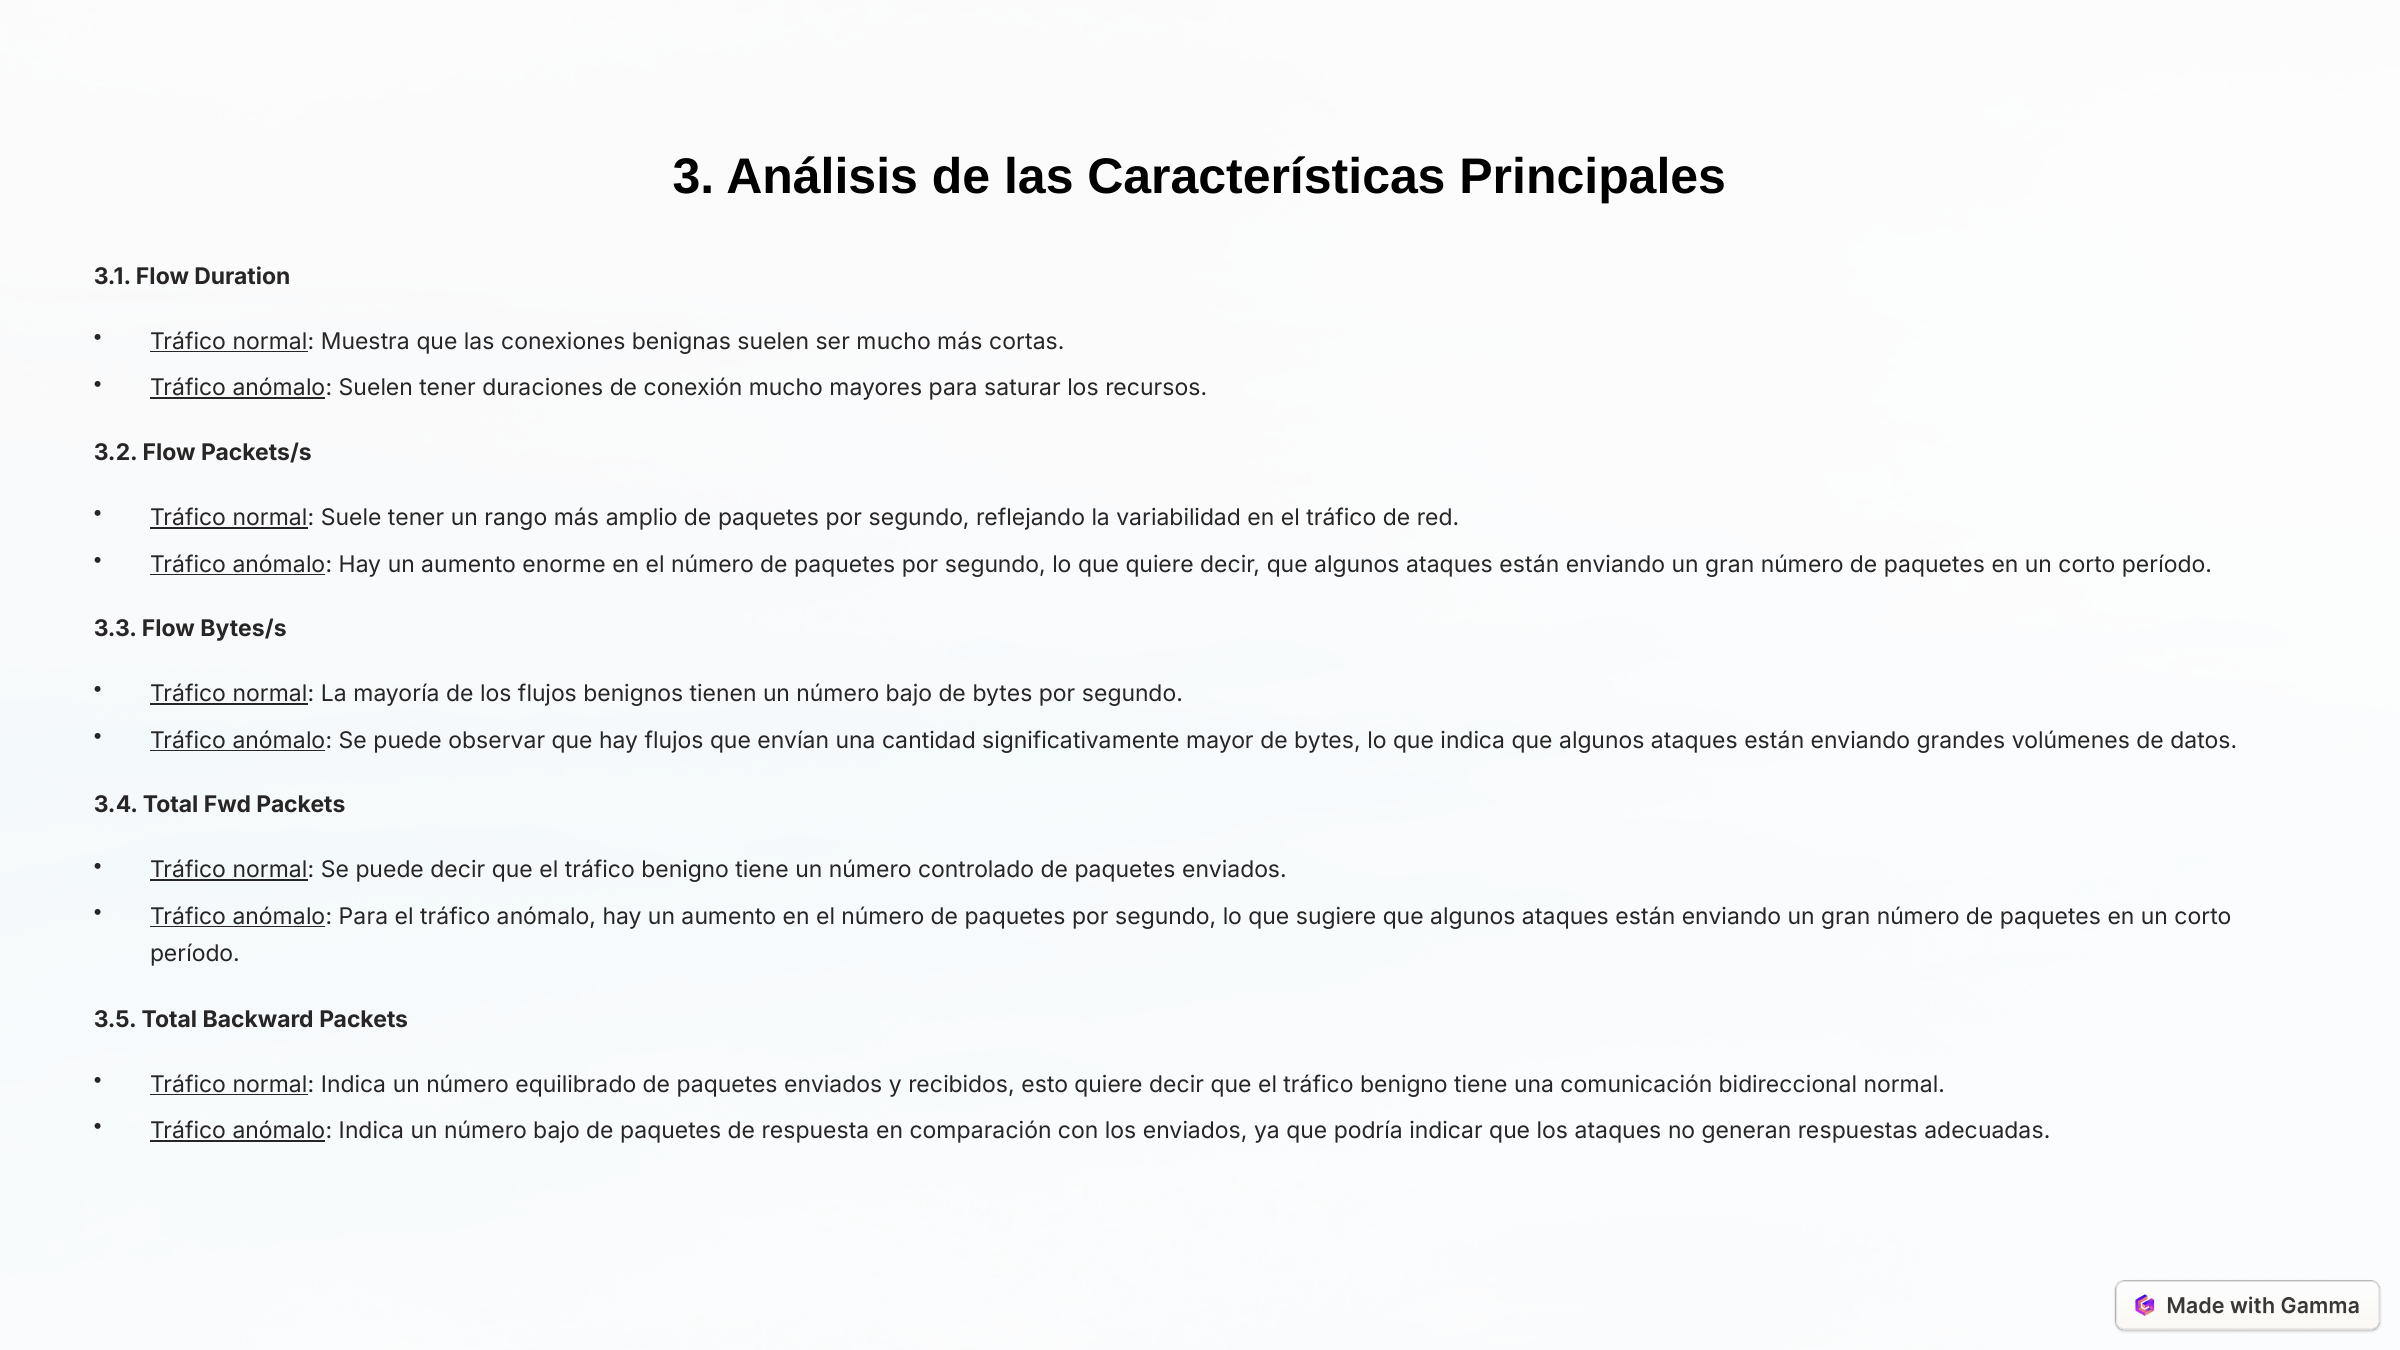

3. Análisis de las Características Principales
3.1. Flow Duration
Tráfico normal: Muestra que las conexiones benignas suelen ser mucho más cortas.
Tráfico anómalo: Suelen tener duraciones de conexión mucho mayores para saturar los recursos.
3.2. Flow Packets/s
Tráfico normal: Suele tener un rango más amplio de paquetes por segundo, reflejando la variabilidad en el tráfico de red.
Tráfico anómalo: Hay un aumento enorme en el número de paquetes por segundo, lo que quiere decir, que algunos ataques están enviando un gran número de paquetes en un corto período.
3.3. Flow Bytes/s
Tráfico normal: La mayoría de los flujos benignos tienen un número bajo de bytes por segundo.
Tráfico anómalo: Se puede observar que hay flujos que envían una cantidad significativamente mayor de bytes, lo que indica que algunos ataques están enviando grandes volúmenes de datos.
3.4. Total Fwd Packets
Tráfico normal: Se puede decir que el tráfico benigno tiene un número controlado de paquetes enviados.
Tráfico anómalo: Para el tráfico anómalo, hay un aumento en el número de paquetes por segundo, lo que sugiere que algunos ataques están enviando un gran número de paquetes en un corto período.
3.5. Total Backward Packets
Tráfico normal: Indica un número equilibrado de paquetes enviados y recibidos, esto quiere decir que el tráfico benigno tiene una comunicación bidireccional normal.
Tráfico anómalo: Indica un número bajo de paquetes de respuesta en comparación con los enviados, ya que podría indicar que los ataques no generan respuestas adecuadas.